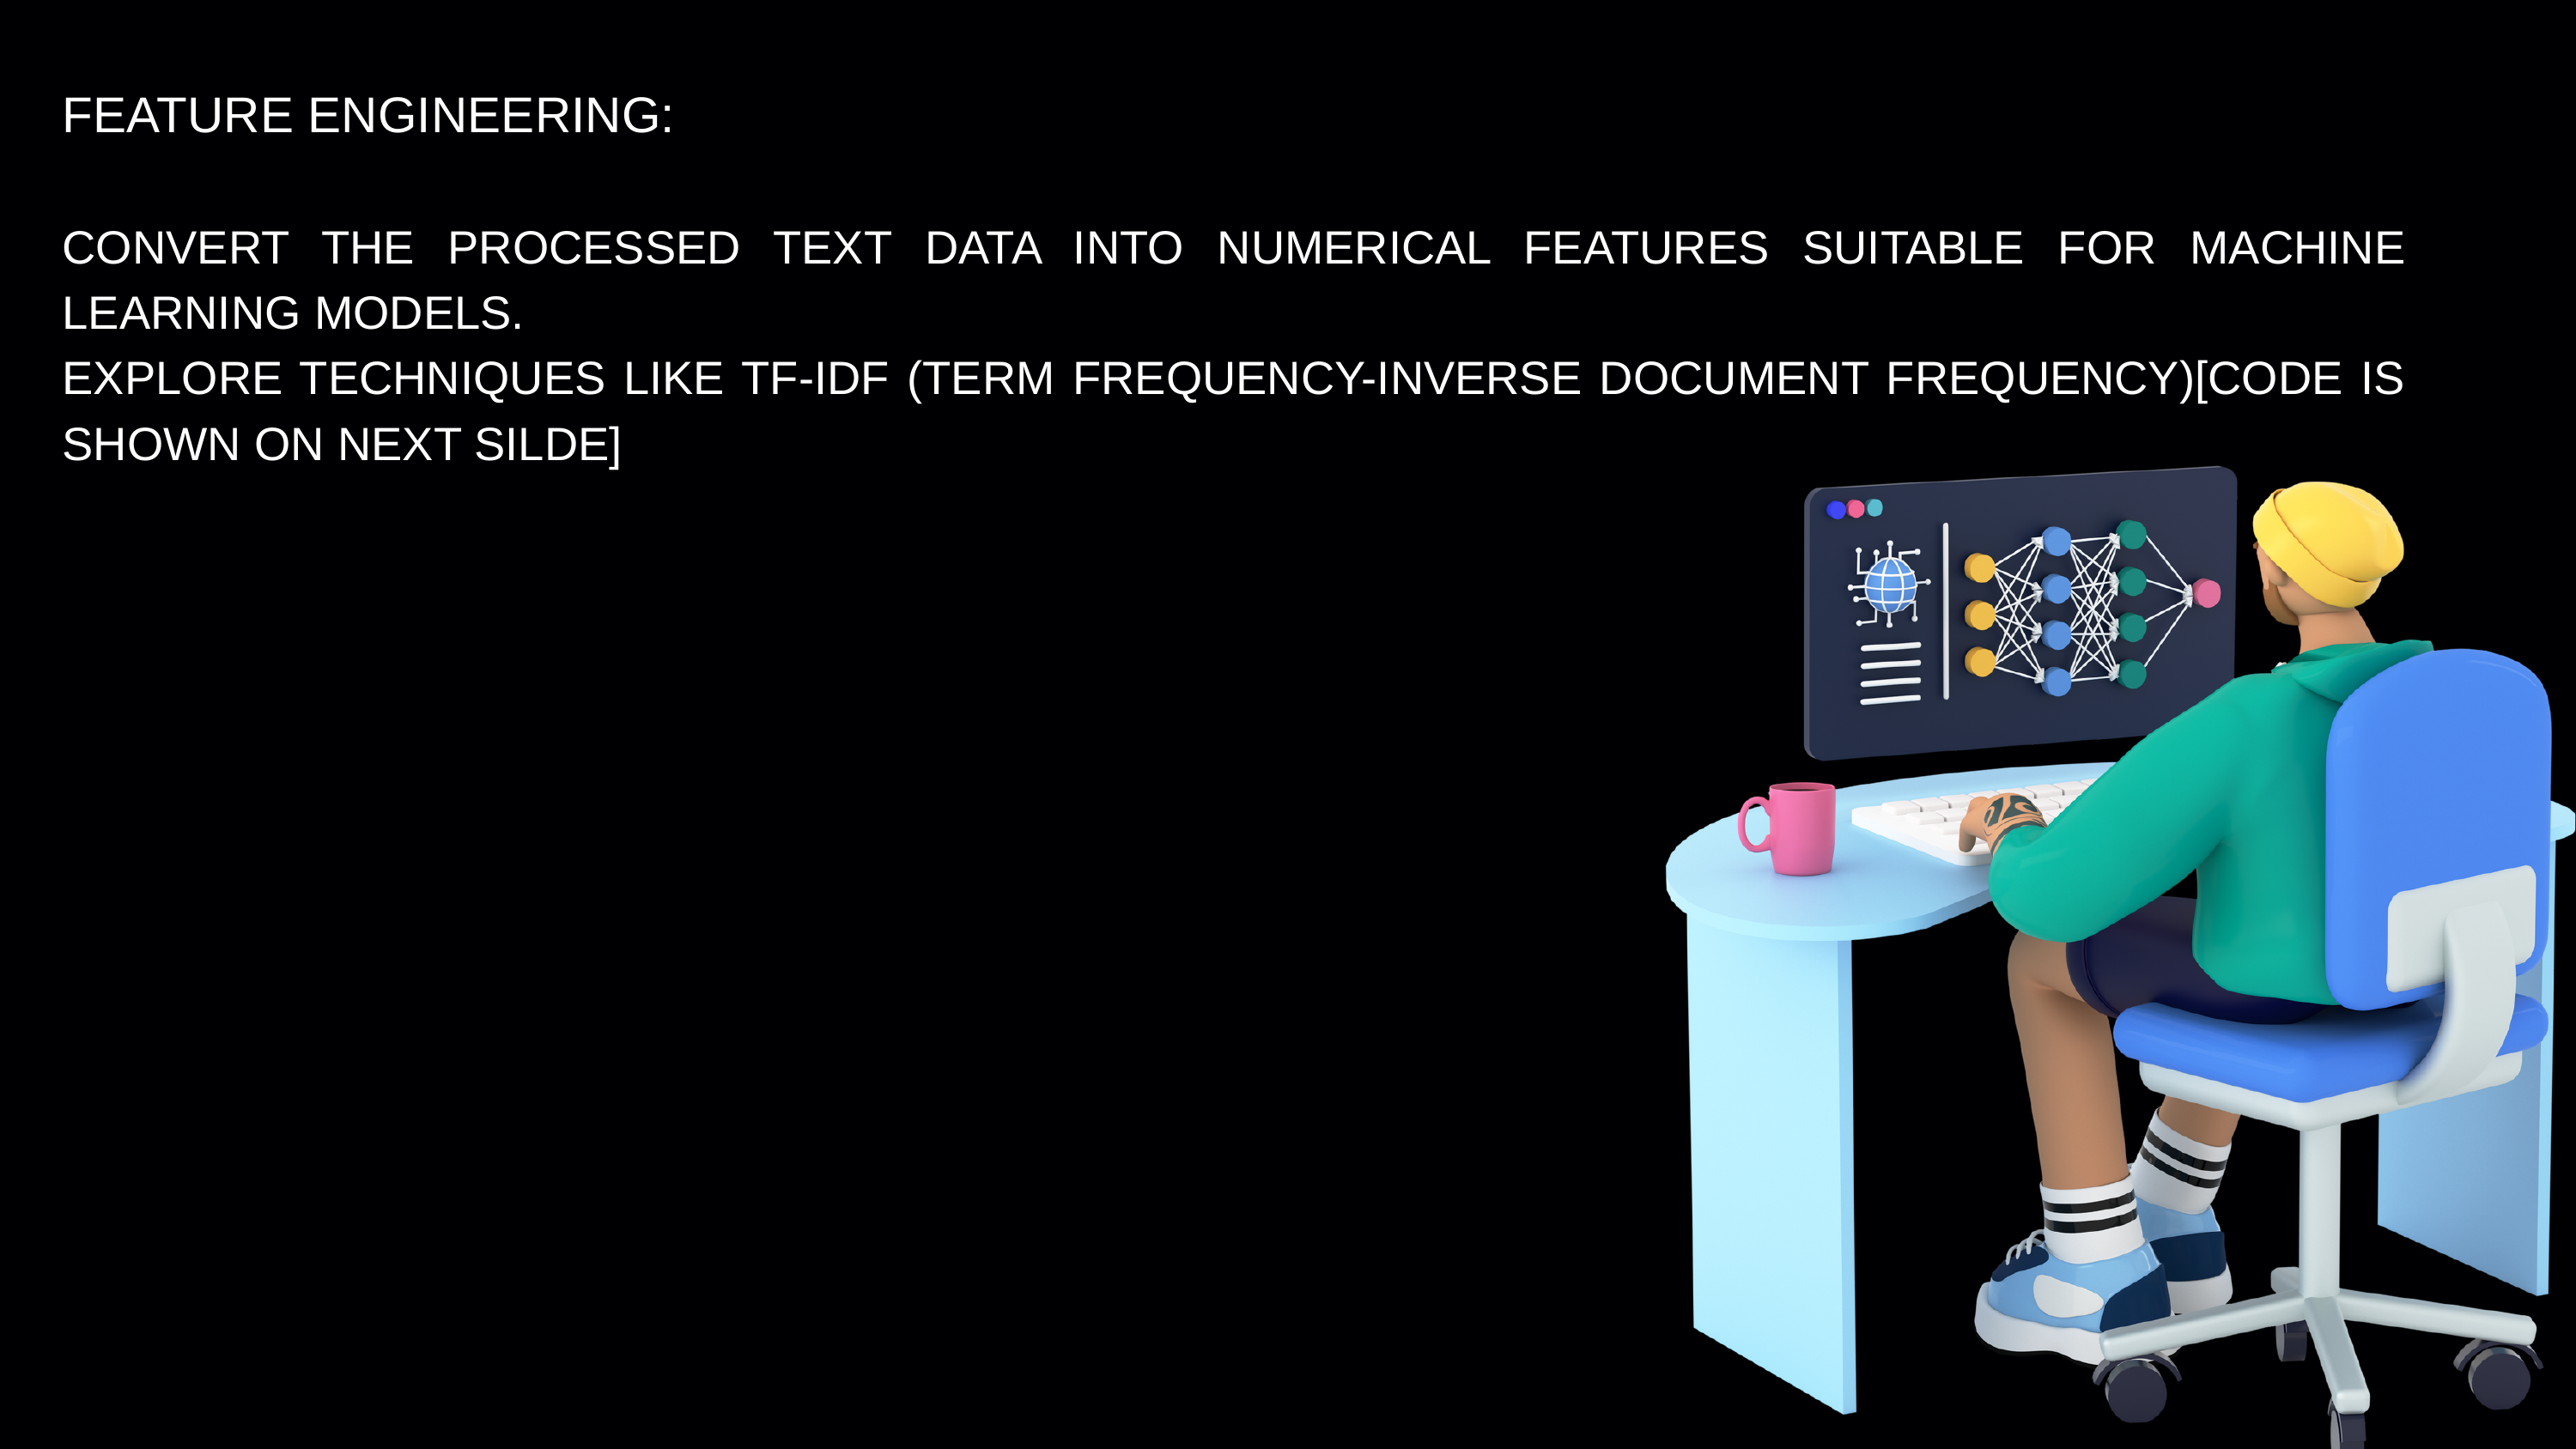

FEATURE ENGINEERING:

CONVERT THE PROCESSED TEXT DATA INTO NUMERICAL FEATURES SUITABLE FOR MACHINE LEARNING MODELS.
EXPLORE TECHNIQUES LIKE TF-IDF (TERM FREQUENCY-INVERSE DOCUMENT FREQUENCY)[CODE IS SHOWN ON NEXT SILDE]